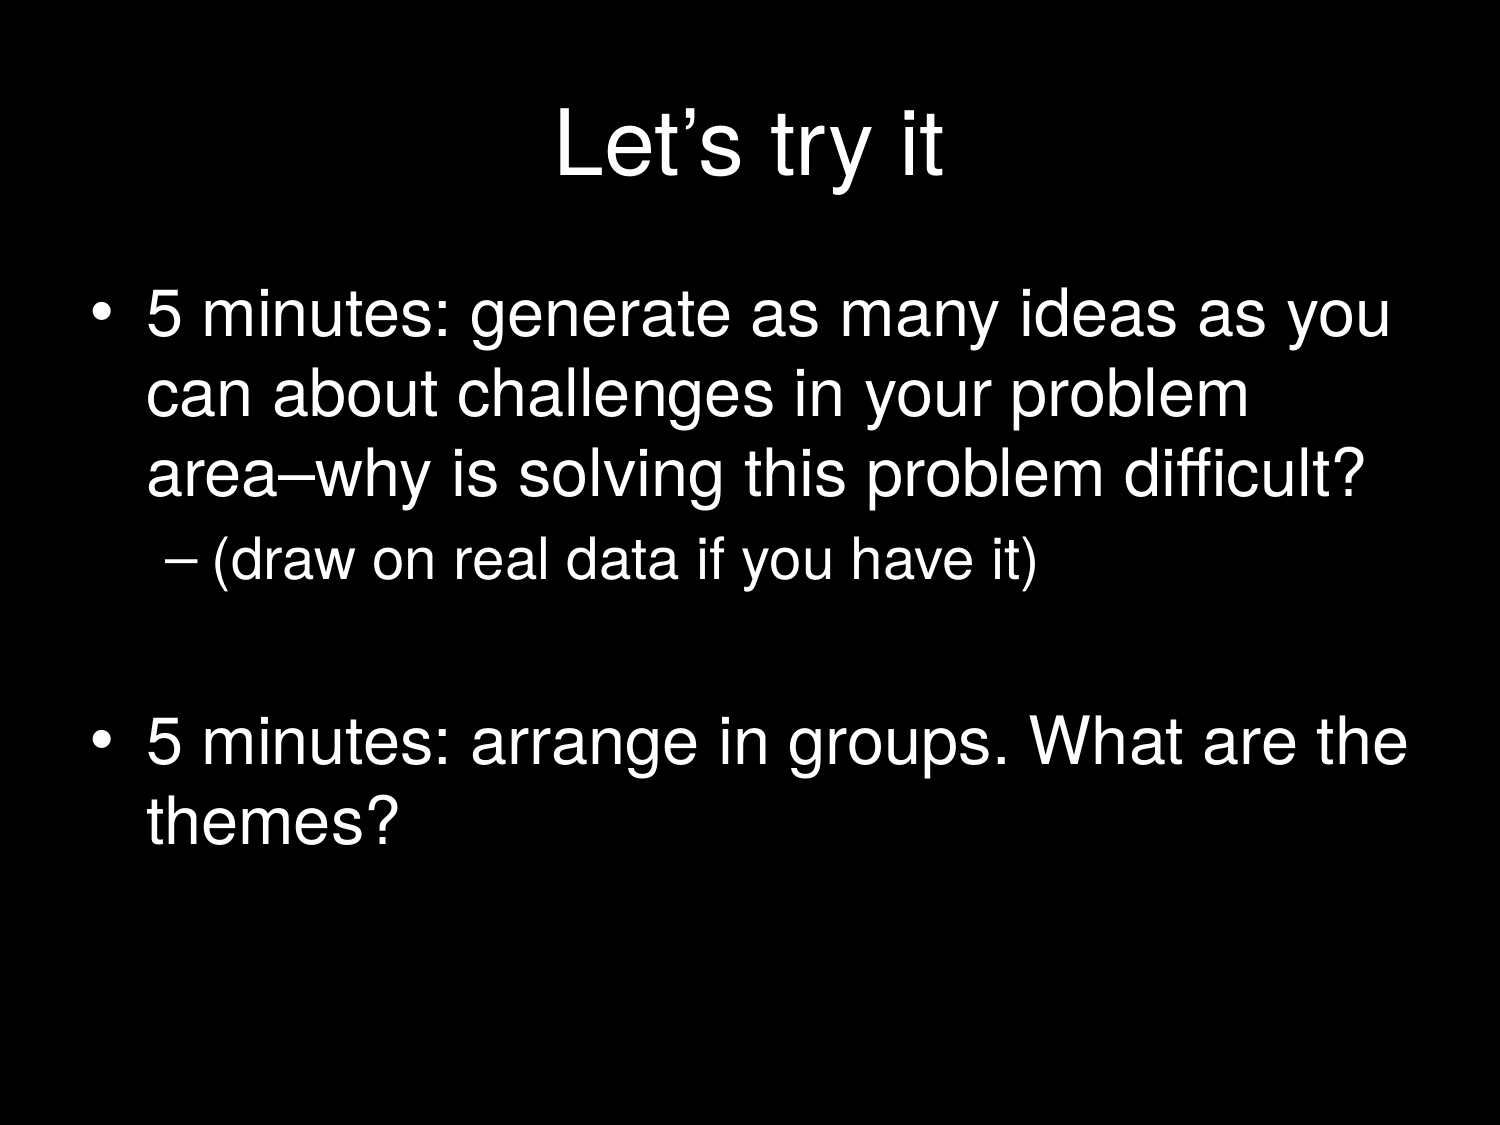

# Let’s try it
5 minutes: generate as many ideas as you can about challenges in your problem area–why is solving this problem difficult?
(draw on real data if you have it)

5 minutes: arrange in groups. What are the themes?